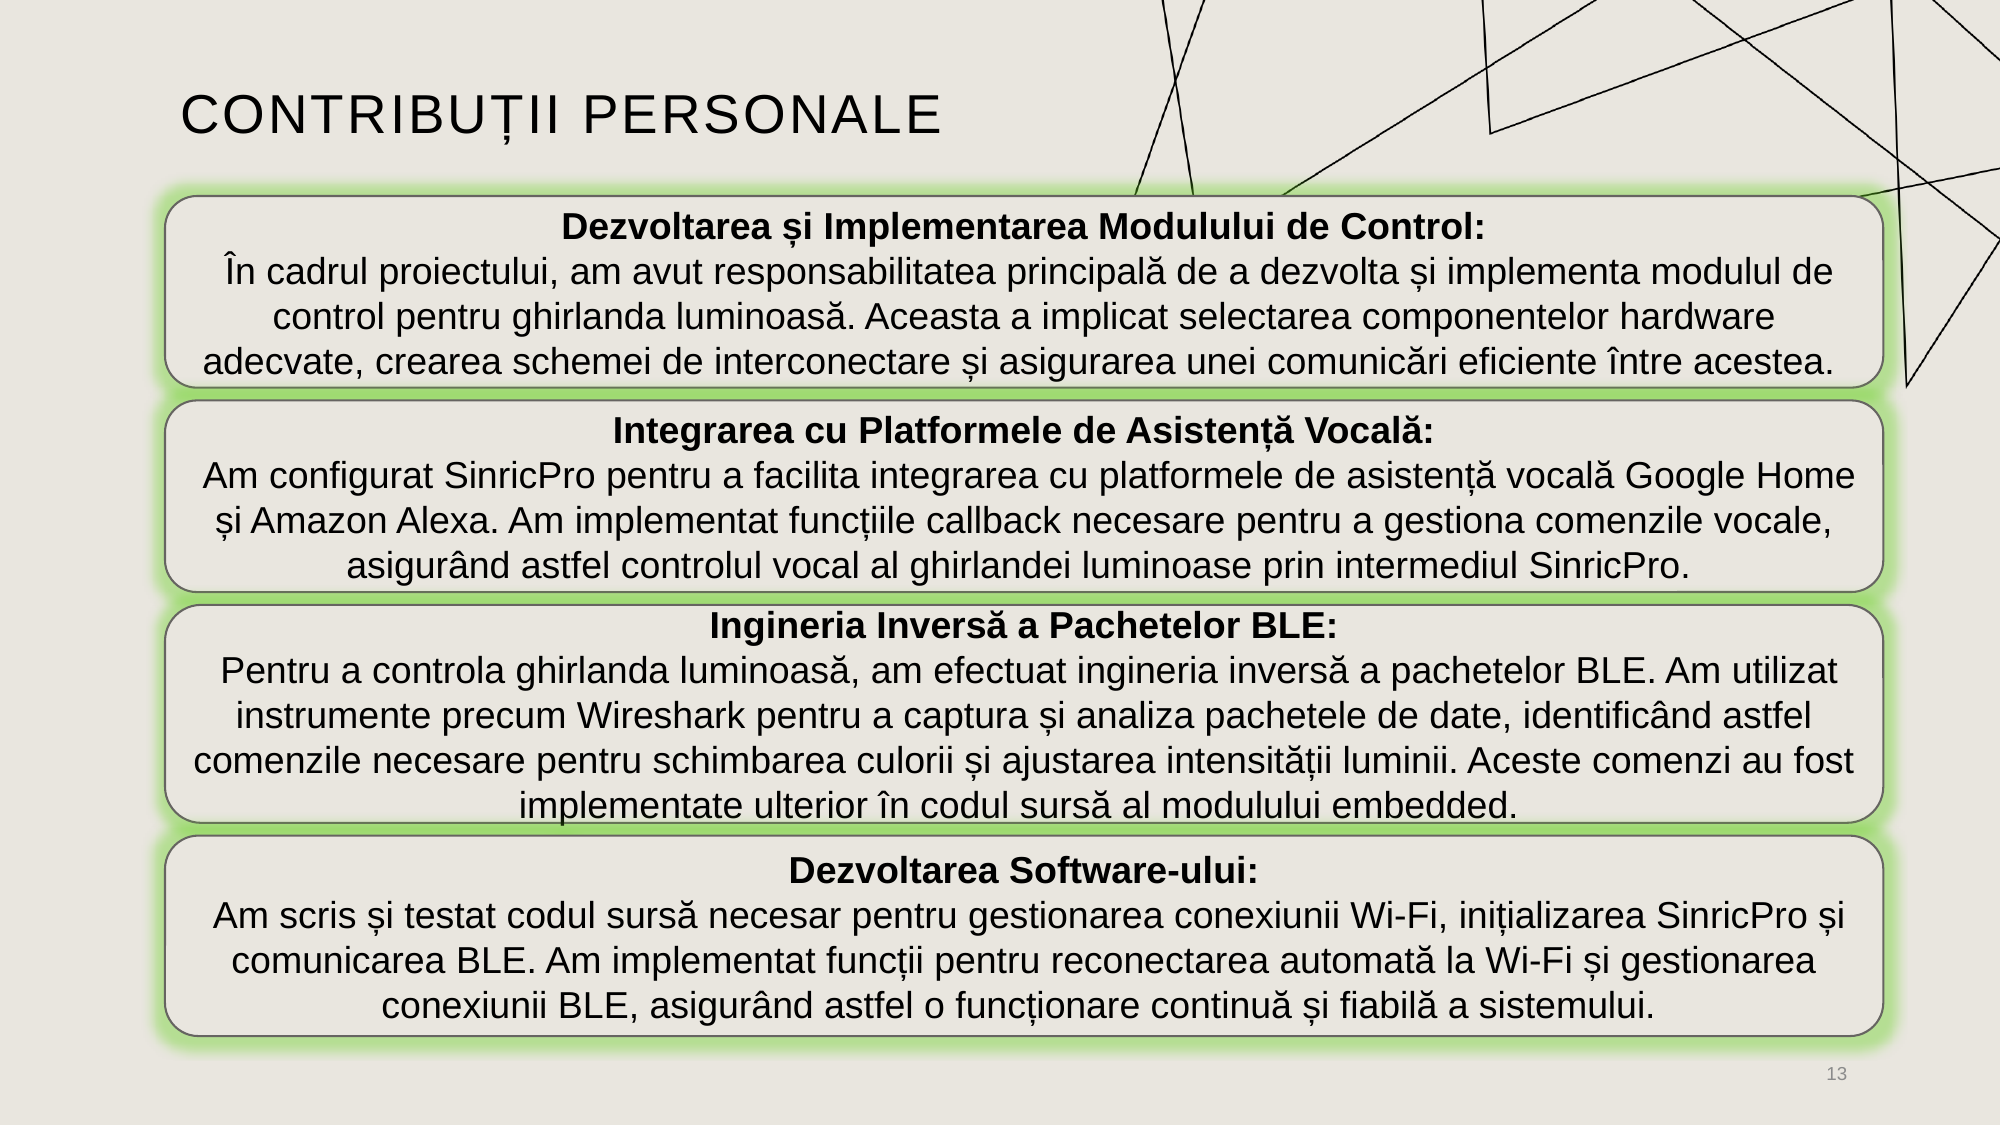

# Contribuții personale
Dezvoltarea și Implementarea Modulului de Control:
 În cadrul proiectului, am avut responsabilitatea principală de a dezvolta și implementa modulul de control pentru ghirlanda luminoasă. Aceasta a implicat selectarea componentelor hardware adecvate, crearea schemei de interconectare și asigurarea unei comunicări eficiente între acestea.
Integrarea cu Platformele de Asistență Vocală:
 Am configurat SinricPro pentru a facilita integrarea cu platformele de asistență vocală Google Home și Amazon Alexa. Am implementat funcțiile callback necesare pentru a gestiona comenzile vocale, asigurând astfel controlul vocal al ghirlandei luminoase prin intermediul SinricPro.
Ingineria Inversă a Pachetelor BLE:
 Pentru a controla ghirlanda luminoasă, am efectuat ingineria inversă a pachetelor BLE. Am utilizat instrumente precum Wireshark pentru a captura și analiza pachetele de date, identificând astfel comenzile necesare pentru schimbarea culorii și ajustarea intensității luminii. Aceste comenzi au fost implementate ulterior în codul sursă al modulului embedded.
Dezvoltarea Software-ului:
 Am scris și testat codul sursă necesar pentru gestionarea conexiunii Wi-Fi, inițializarea SinricPro și comunicarea BLE. Am implementat funcții pentru reconectarea automată la Wi-Fi și gestionarea conexiunii BLE, asigurând astfel o funcționare continuă și fiabilă a sistemului.
13